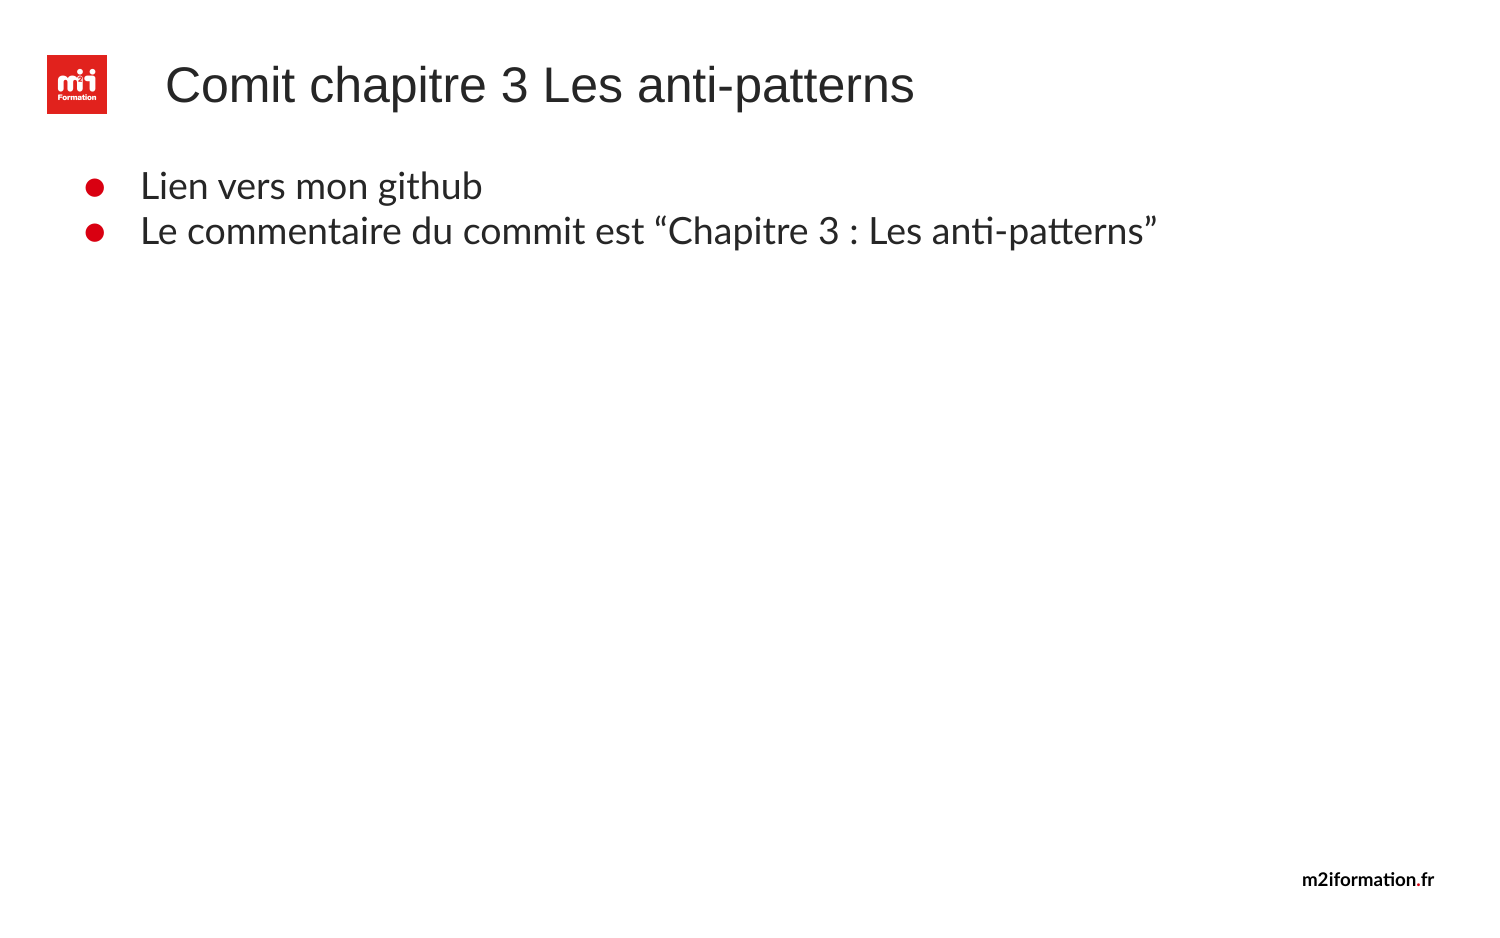

# Comit chapitre 3 Les anti-patterns
Lien vers mon github
Le commentaire du commit est “Chapitre 3 : Les anti-patterns”